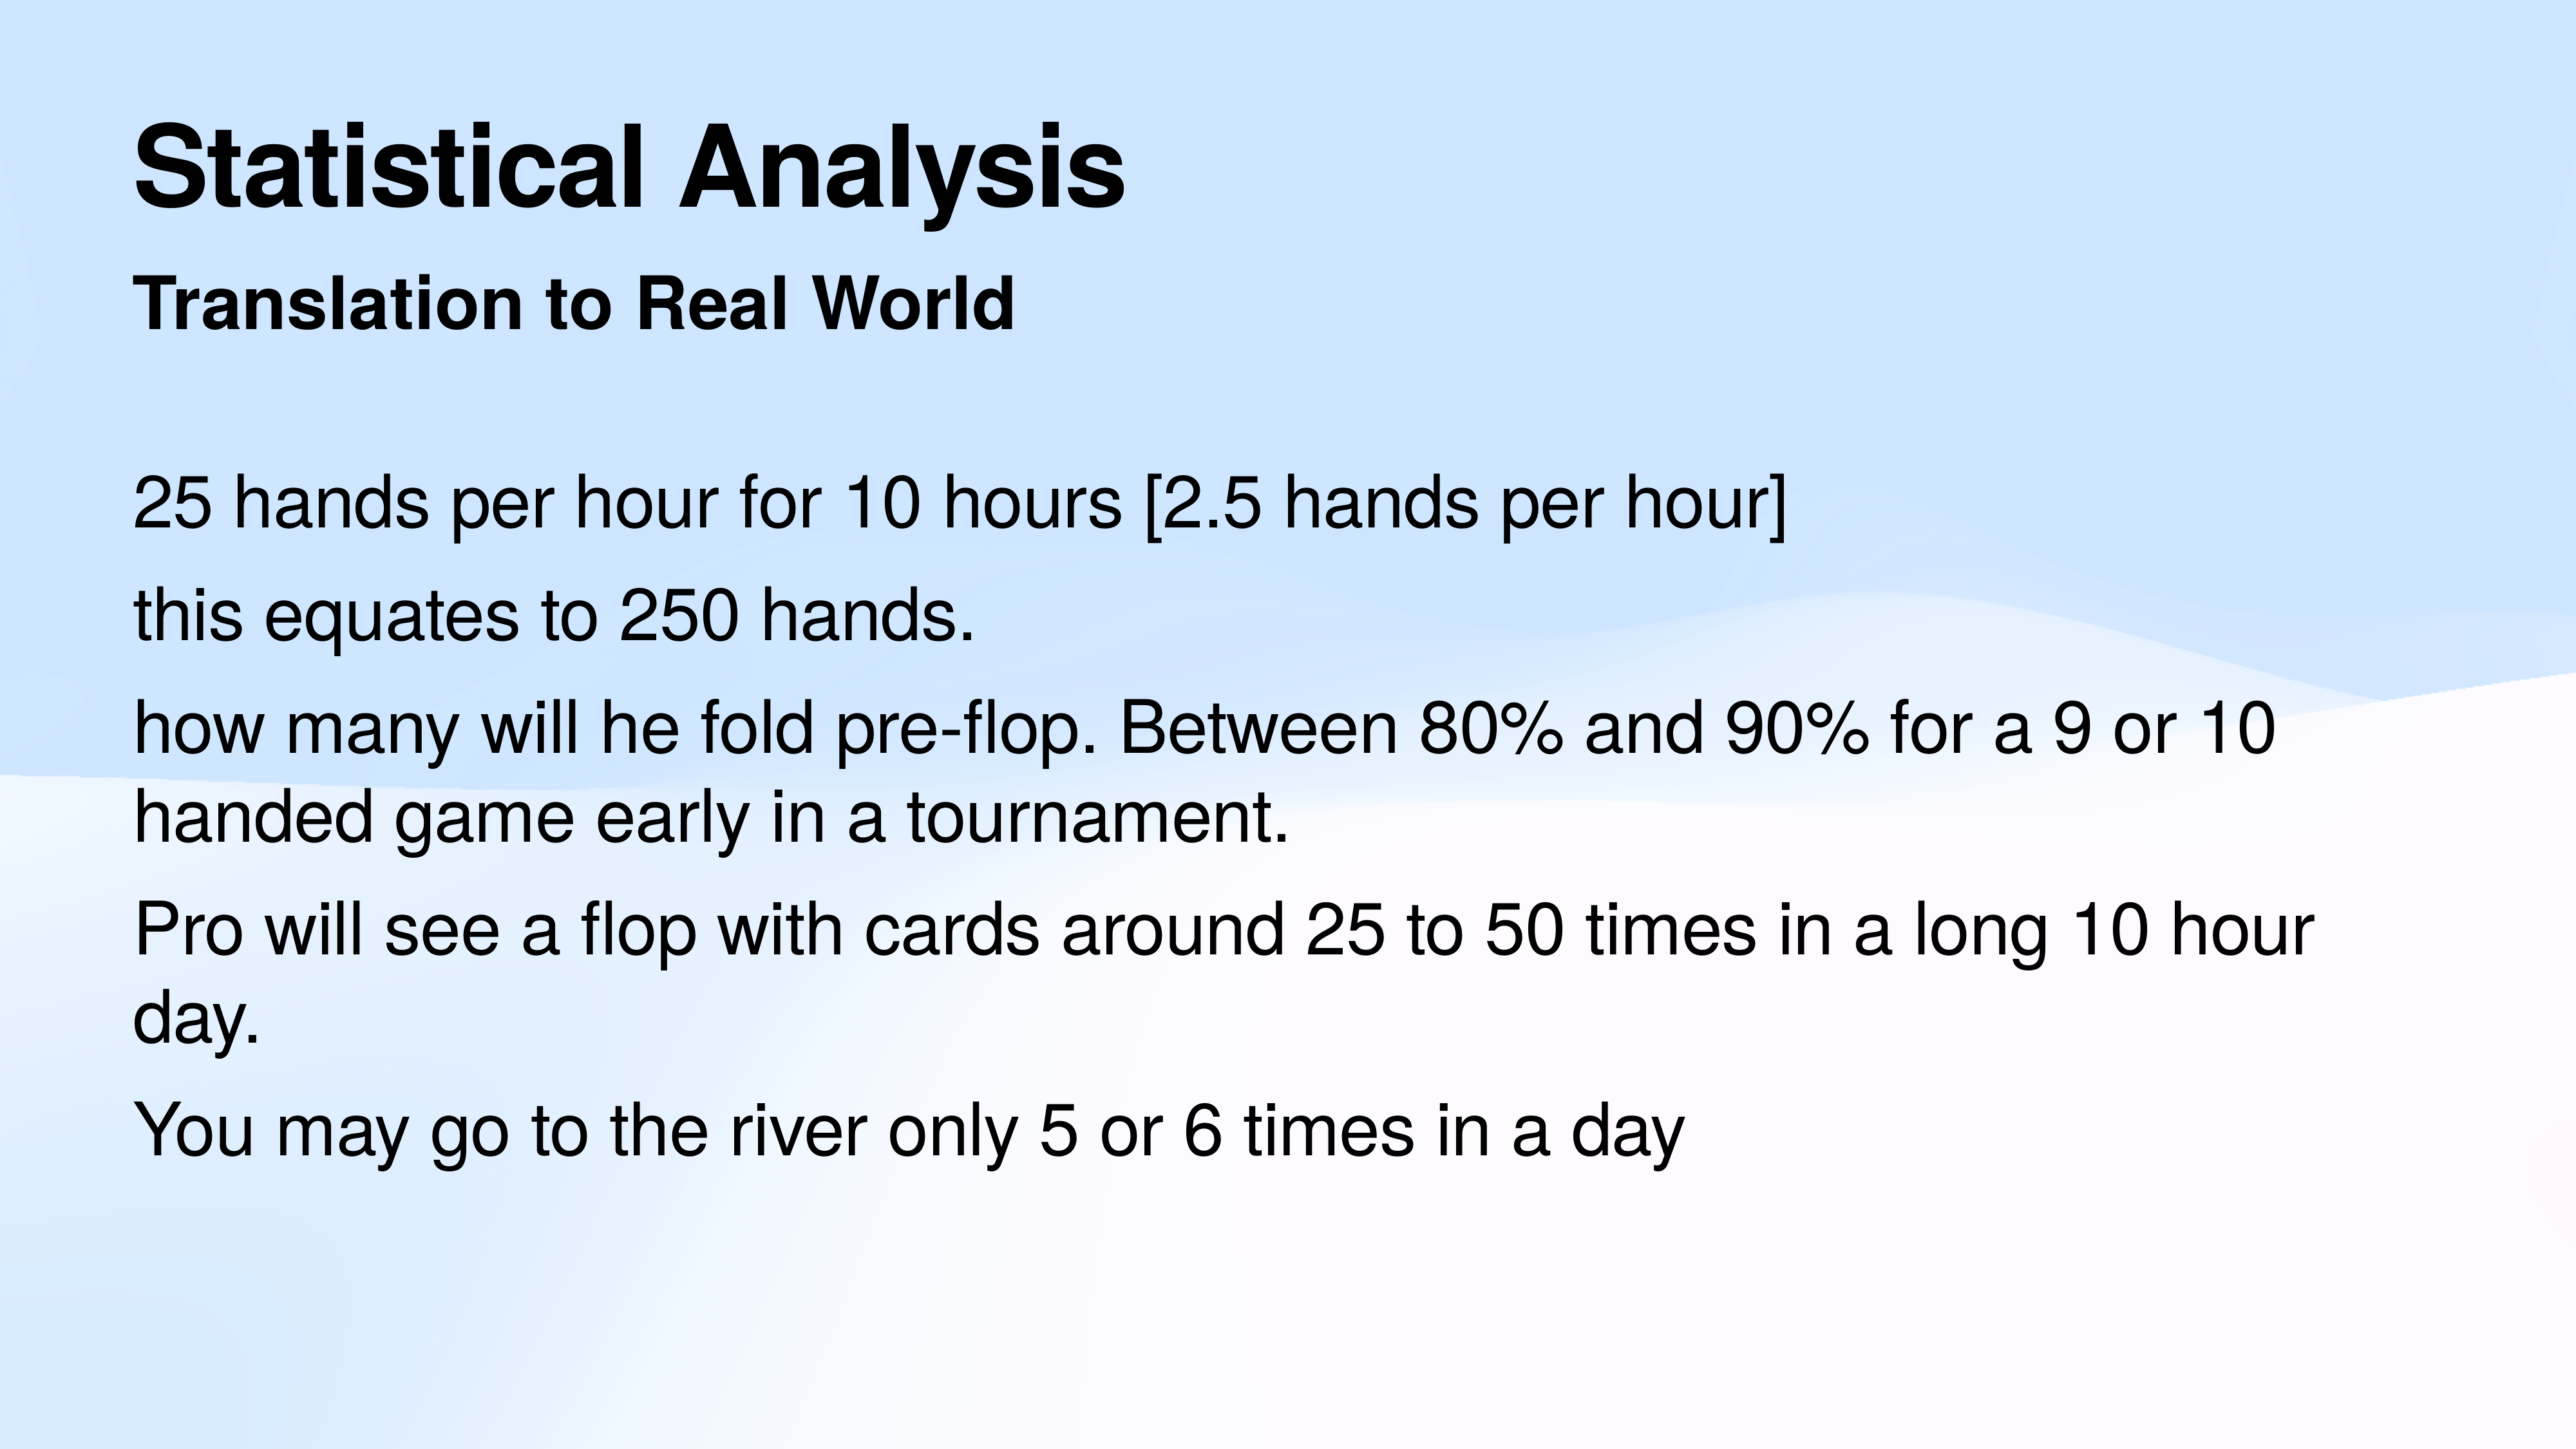

# Statistical Analysis
Translation to Real World
25 hands per hour for 10 hours [2.5 hands per hour]
this equates to 250 hands.
how many will he fold pre-flop. Between 80% and 90% for a 9 or 10 handed game early in a tournament.
Pro will see a flop with cards around 25 to 50 times in a long 10 hour day.
You may go to the river only 5 or 6 times in a day